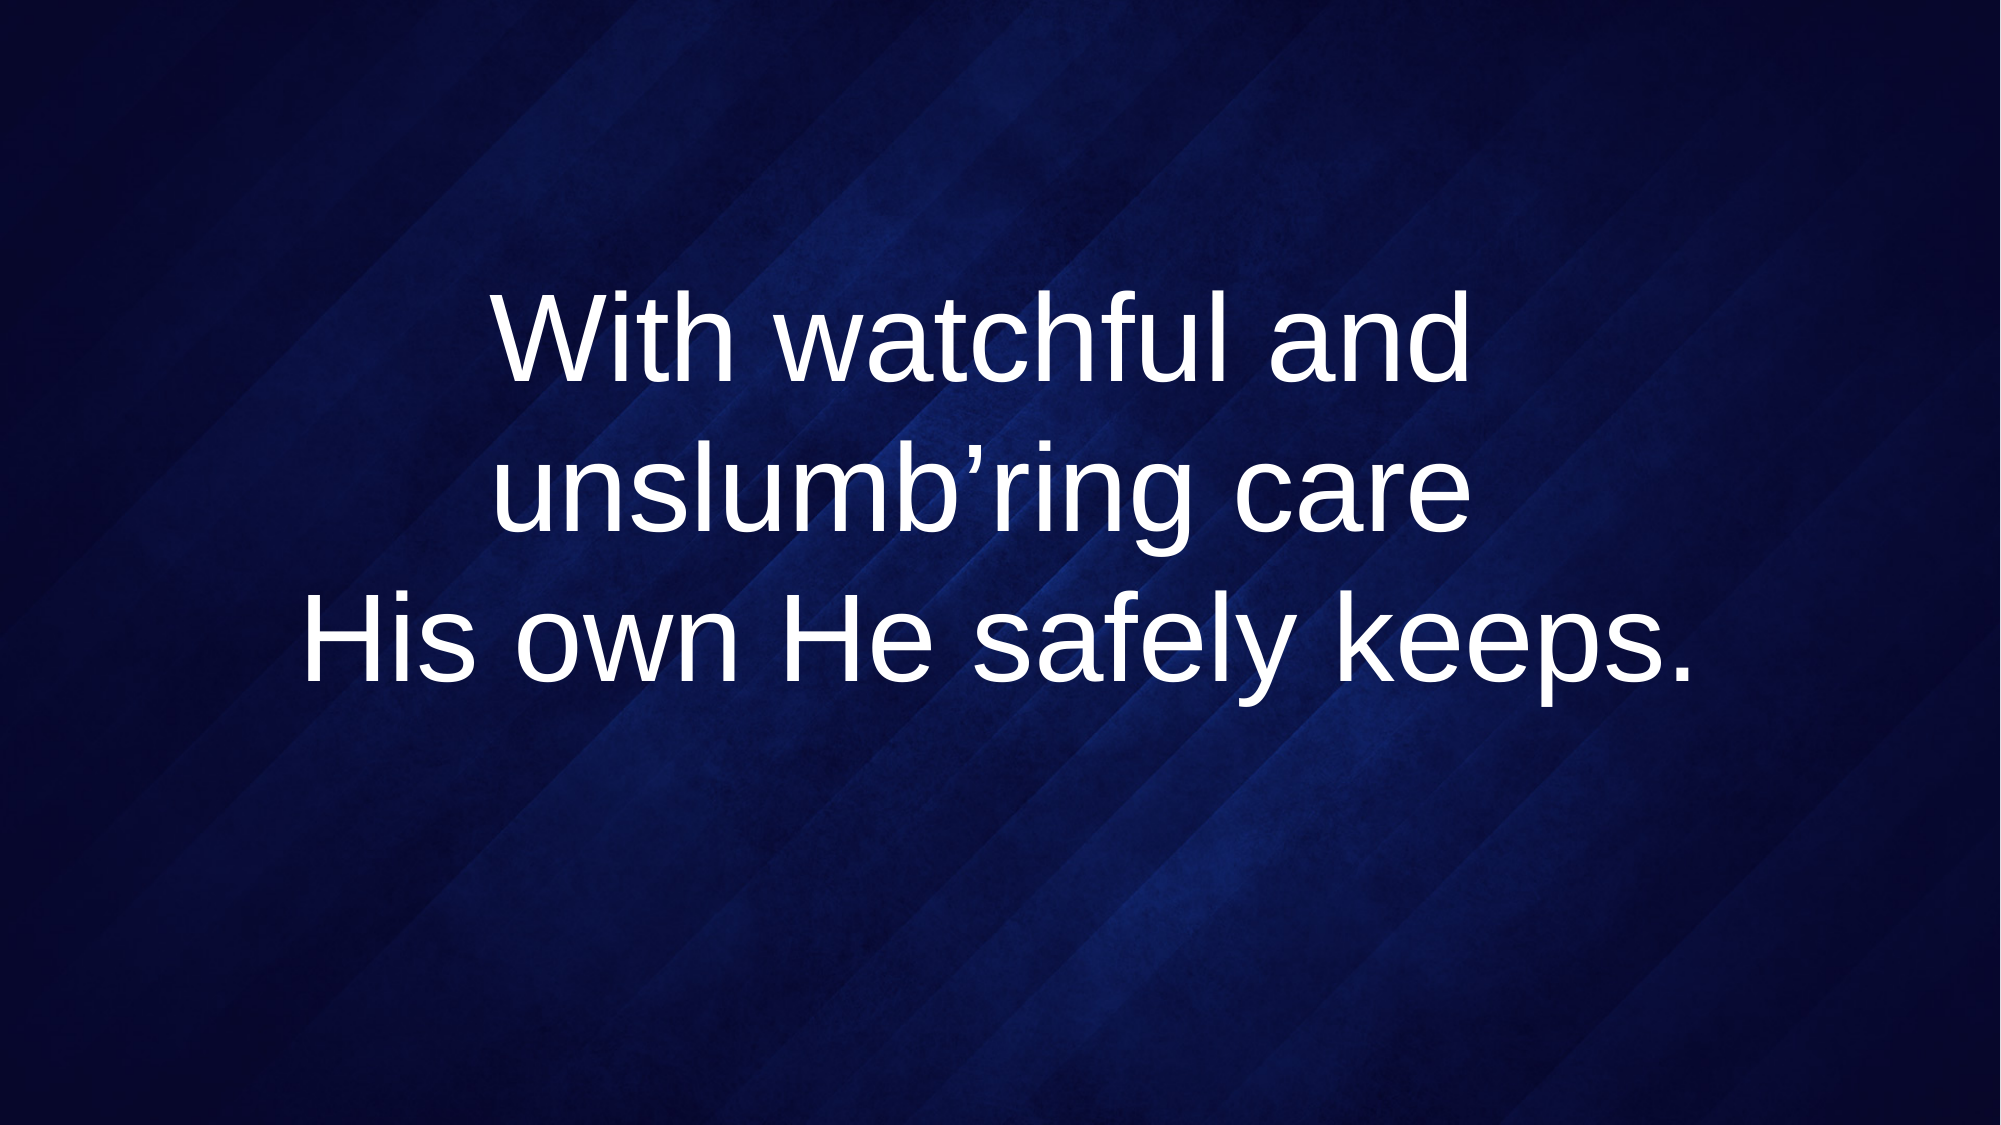

# With watchful and unslumb’ring care His own He safely keeps.